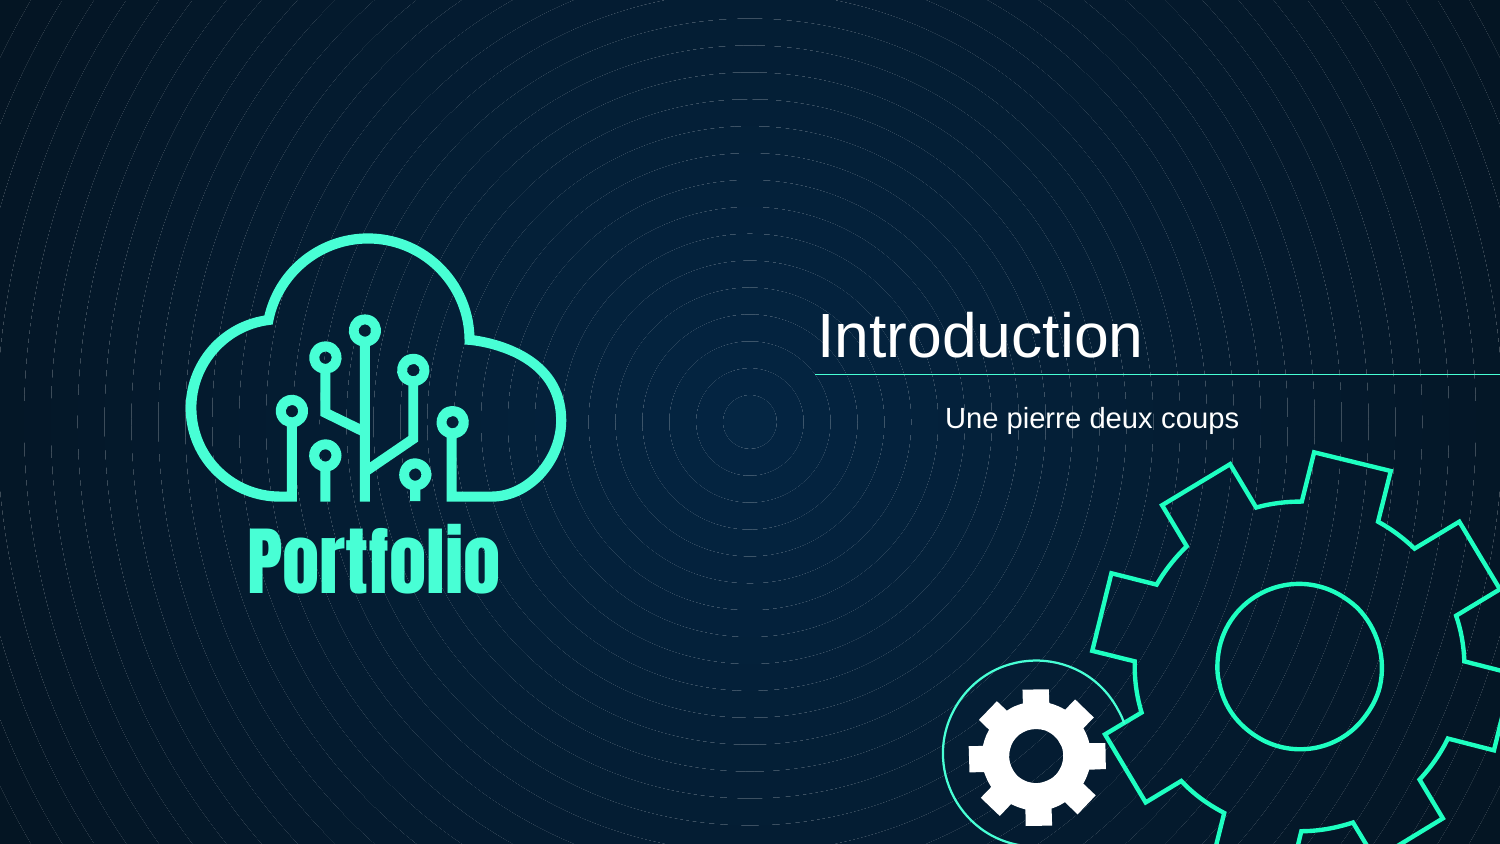

# Introduction
Une pierre deux coups

Portfolio